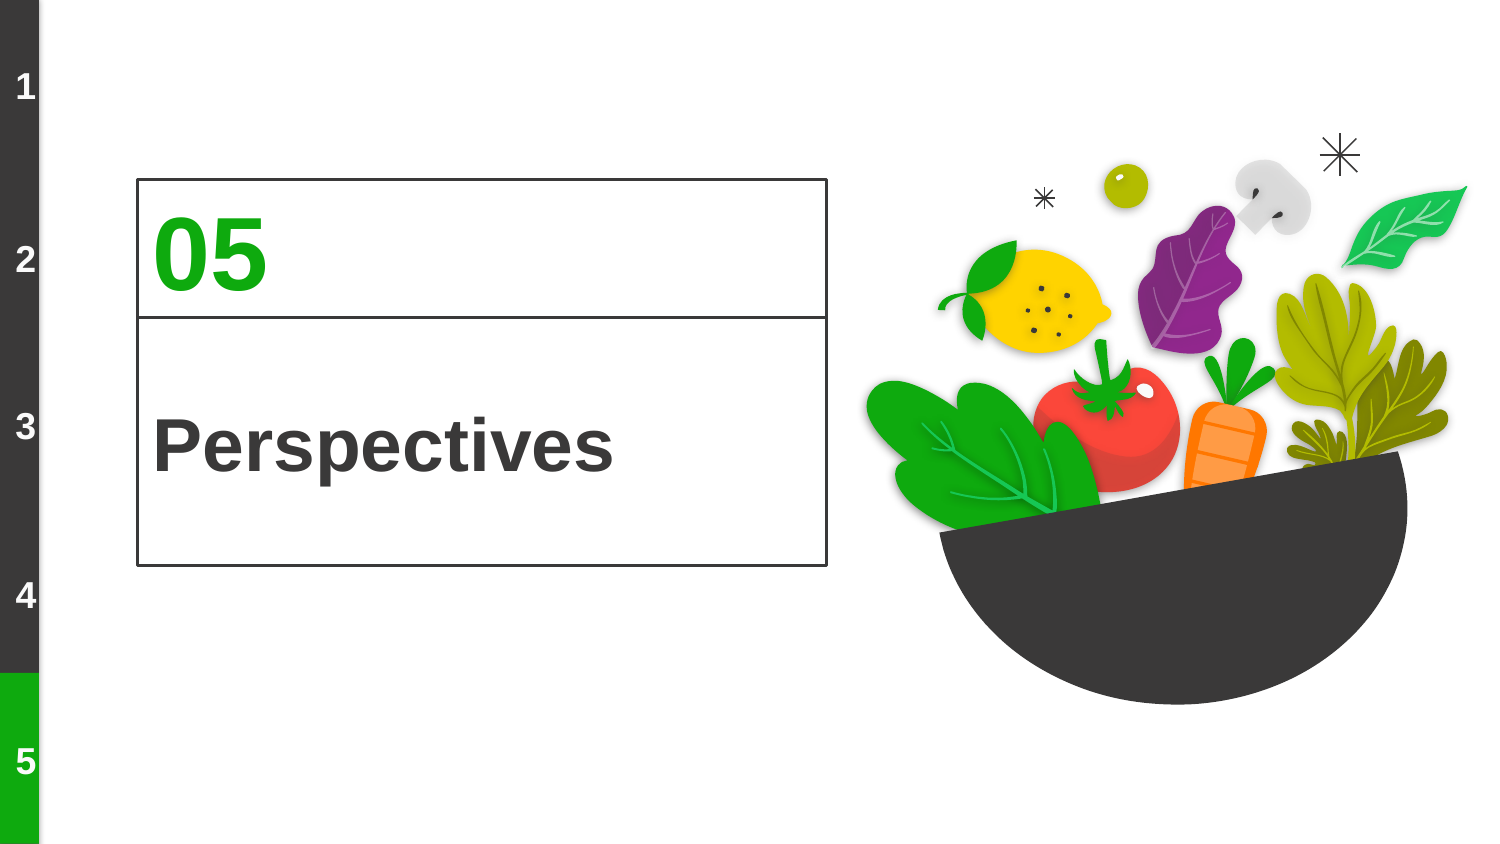

1

05
2
# Perspectives
3
4

5